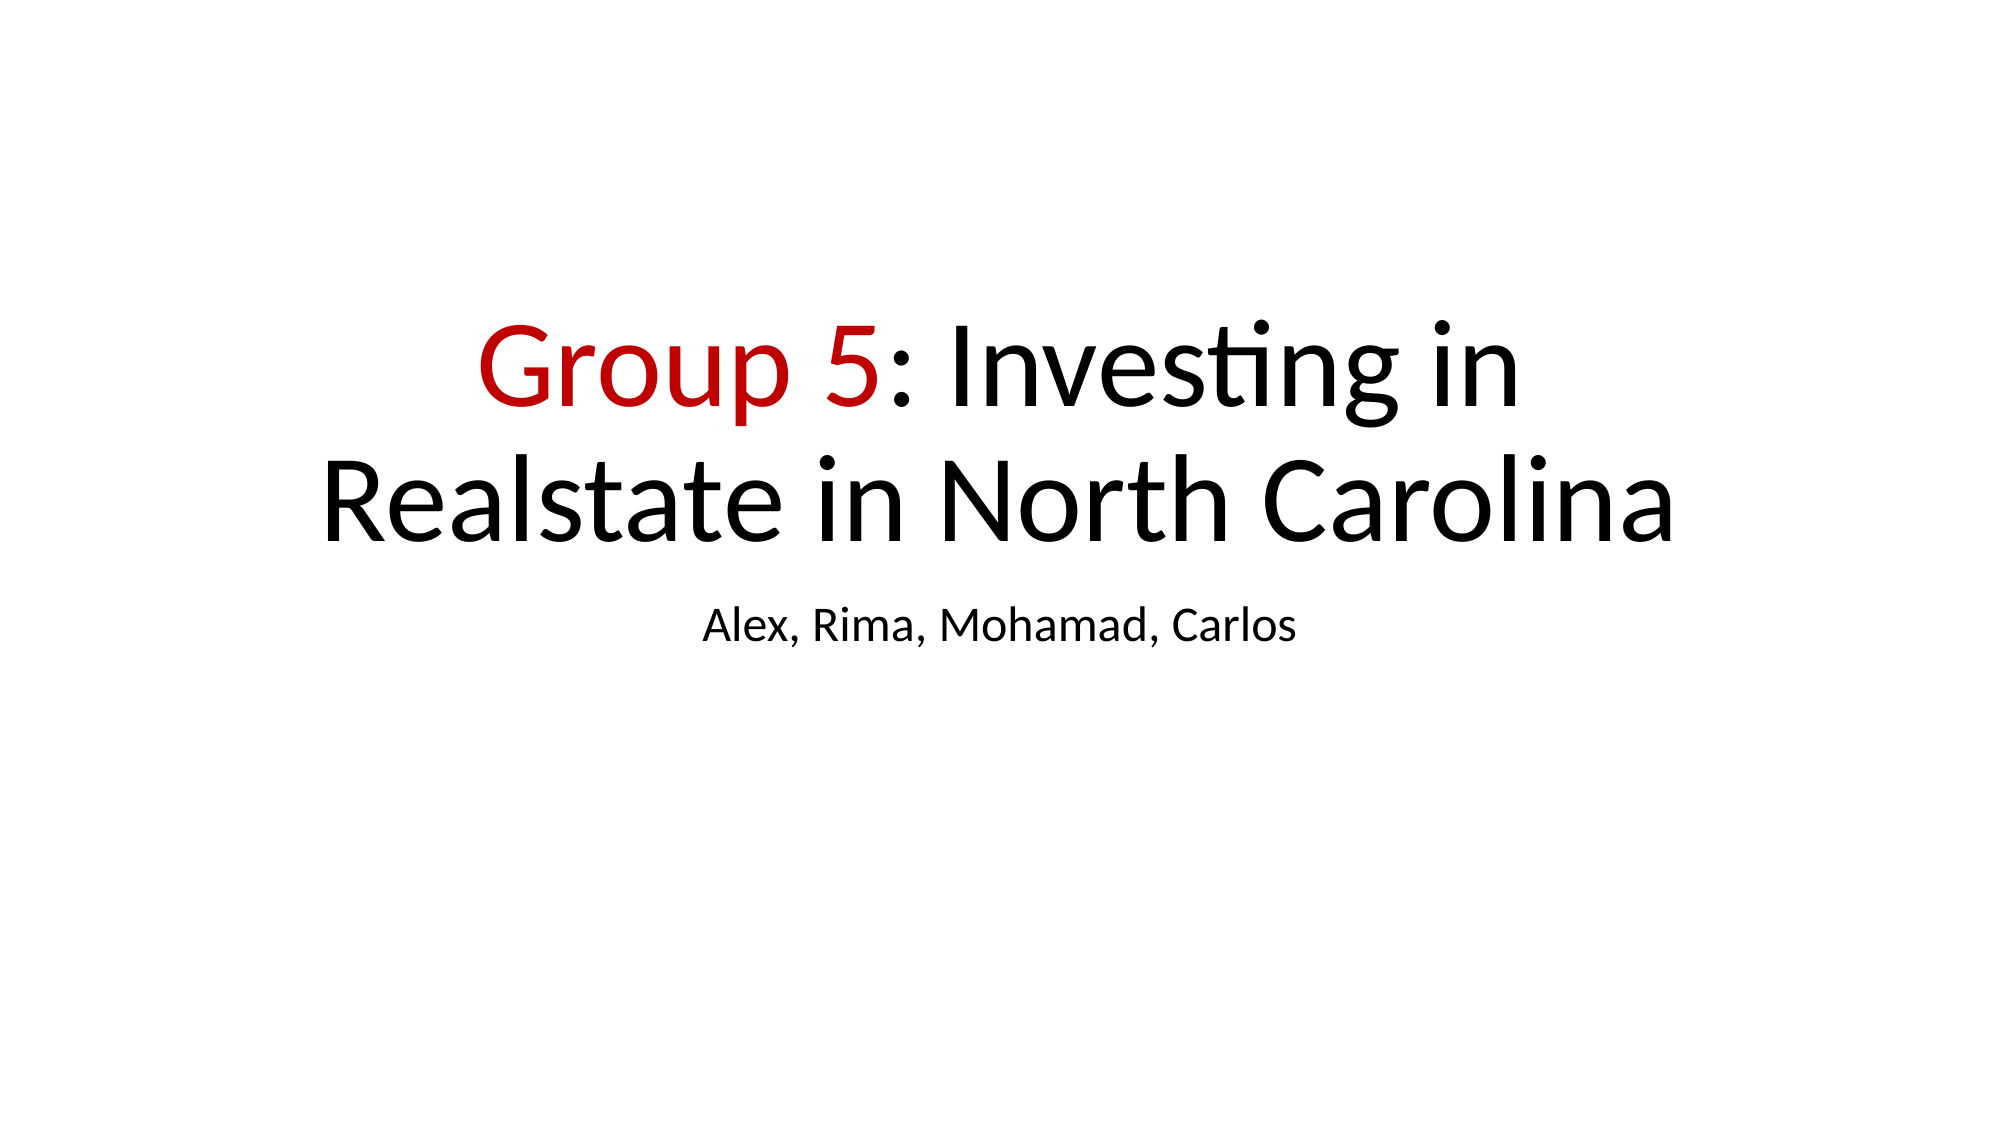

# Group 5: Investing in Realstate in North Carolina
Alex, Rima, Mohamad, Carlos